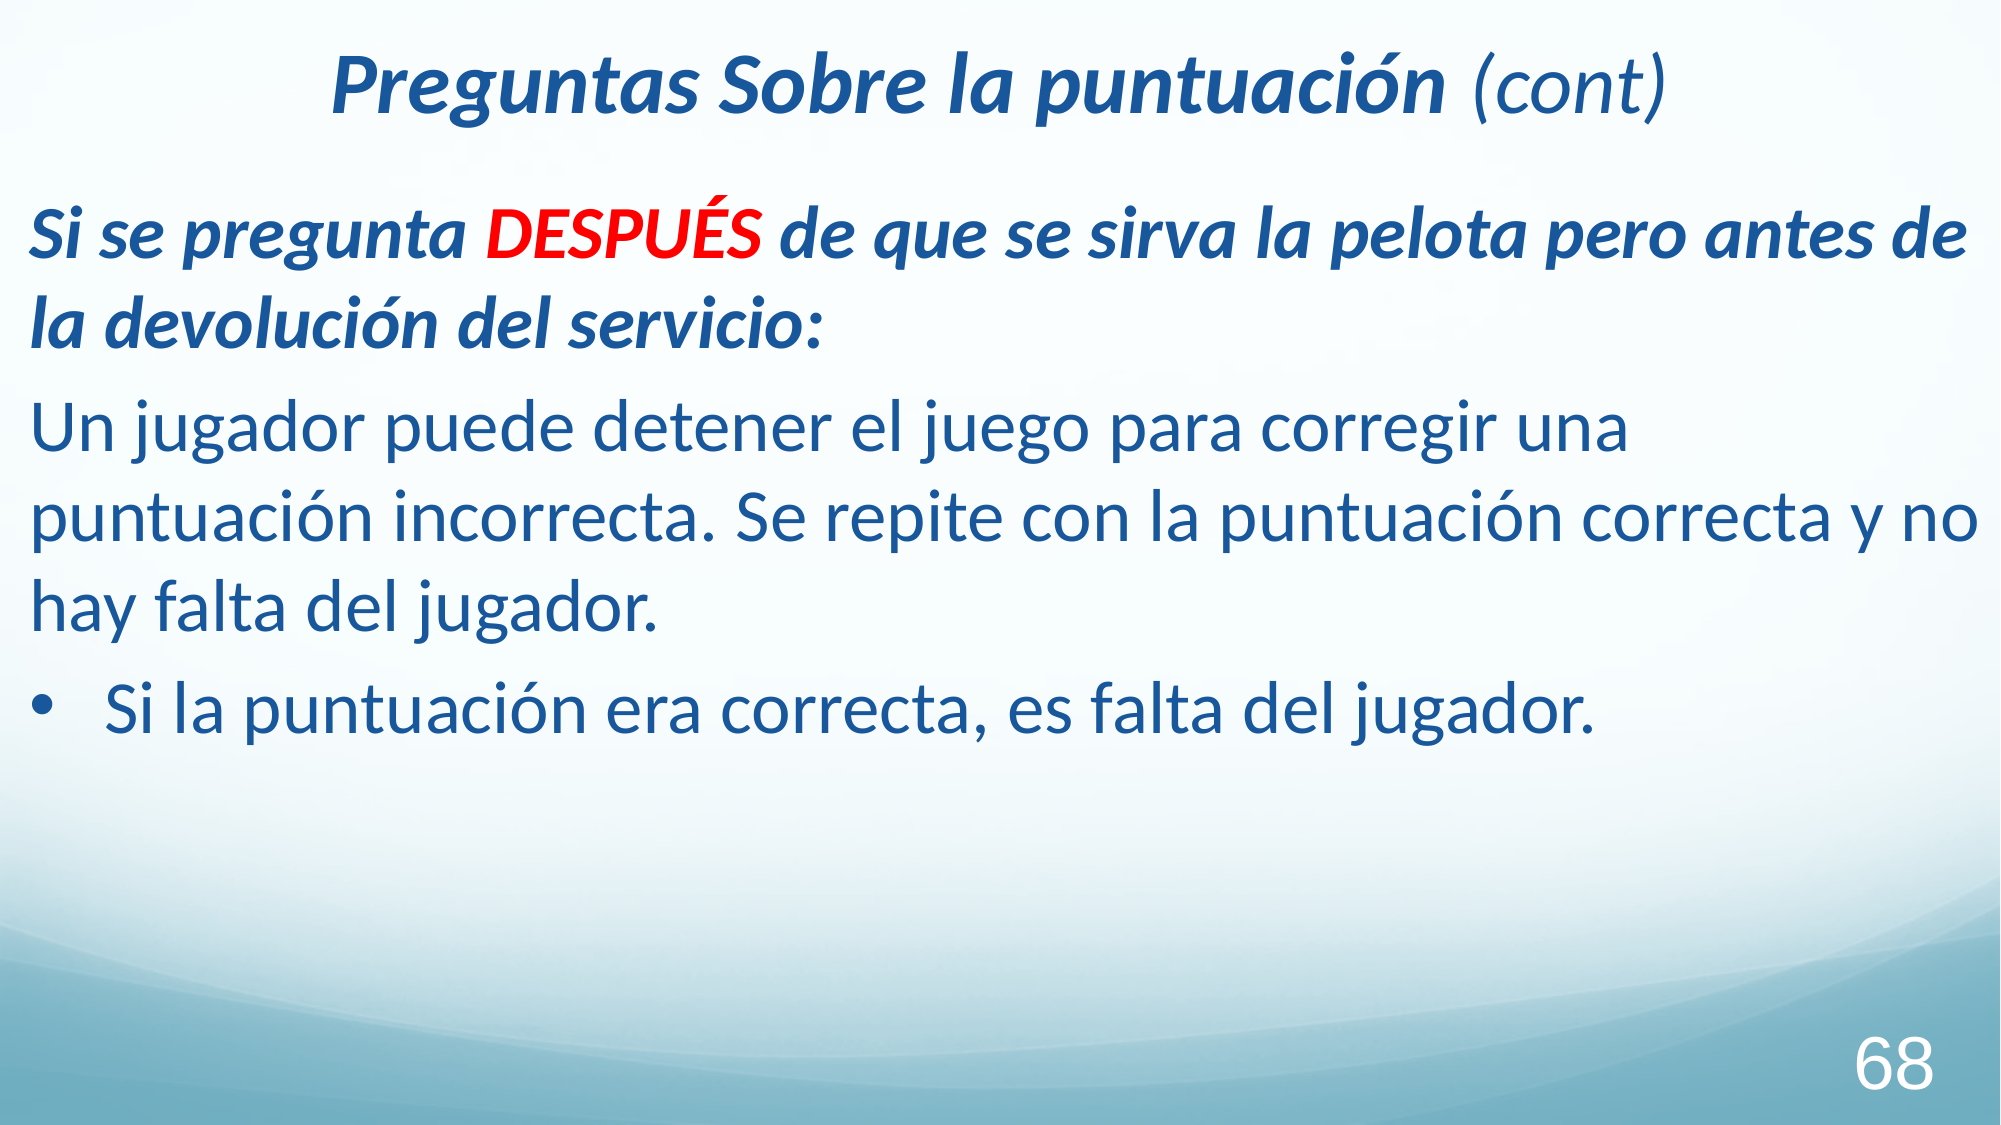

# Preguntas Sobre la puntuación (cont)

Si se pregunta DESPUÉS de que se sirva la pelota pero antes de la devolución del servicio:
Un jugador puede detener el juego para corregir una puntuación incorrecta. Se repite con la puntuación correcta y no hay falta del jugador.
Si la puntuación era correcta, es falta del jugador.
68